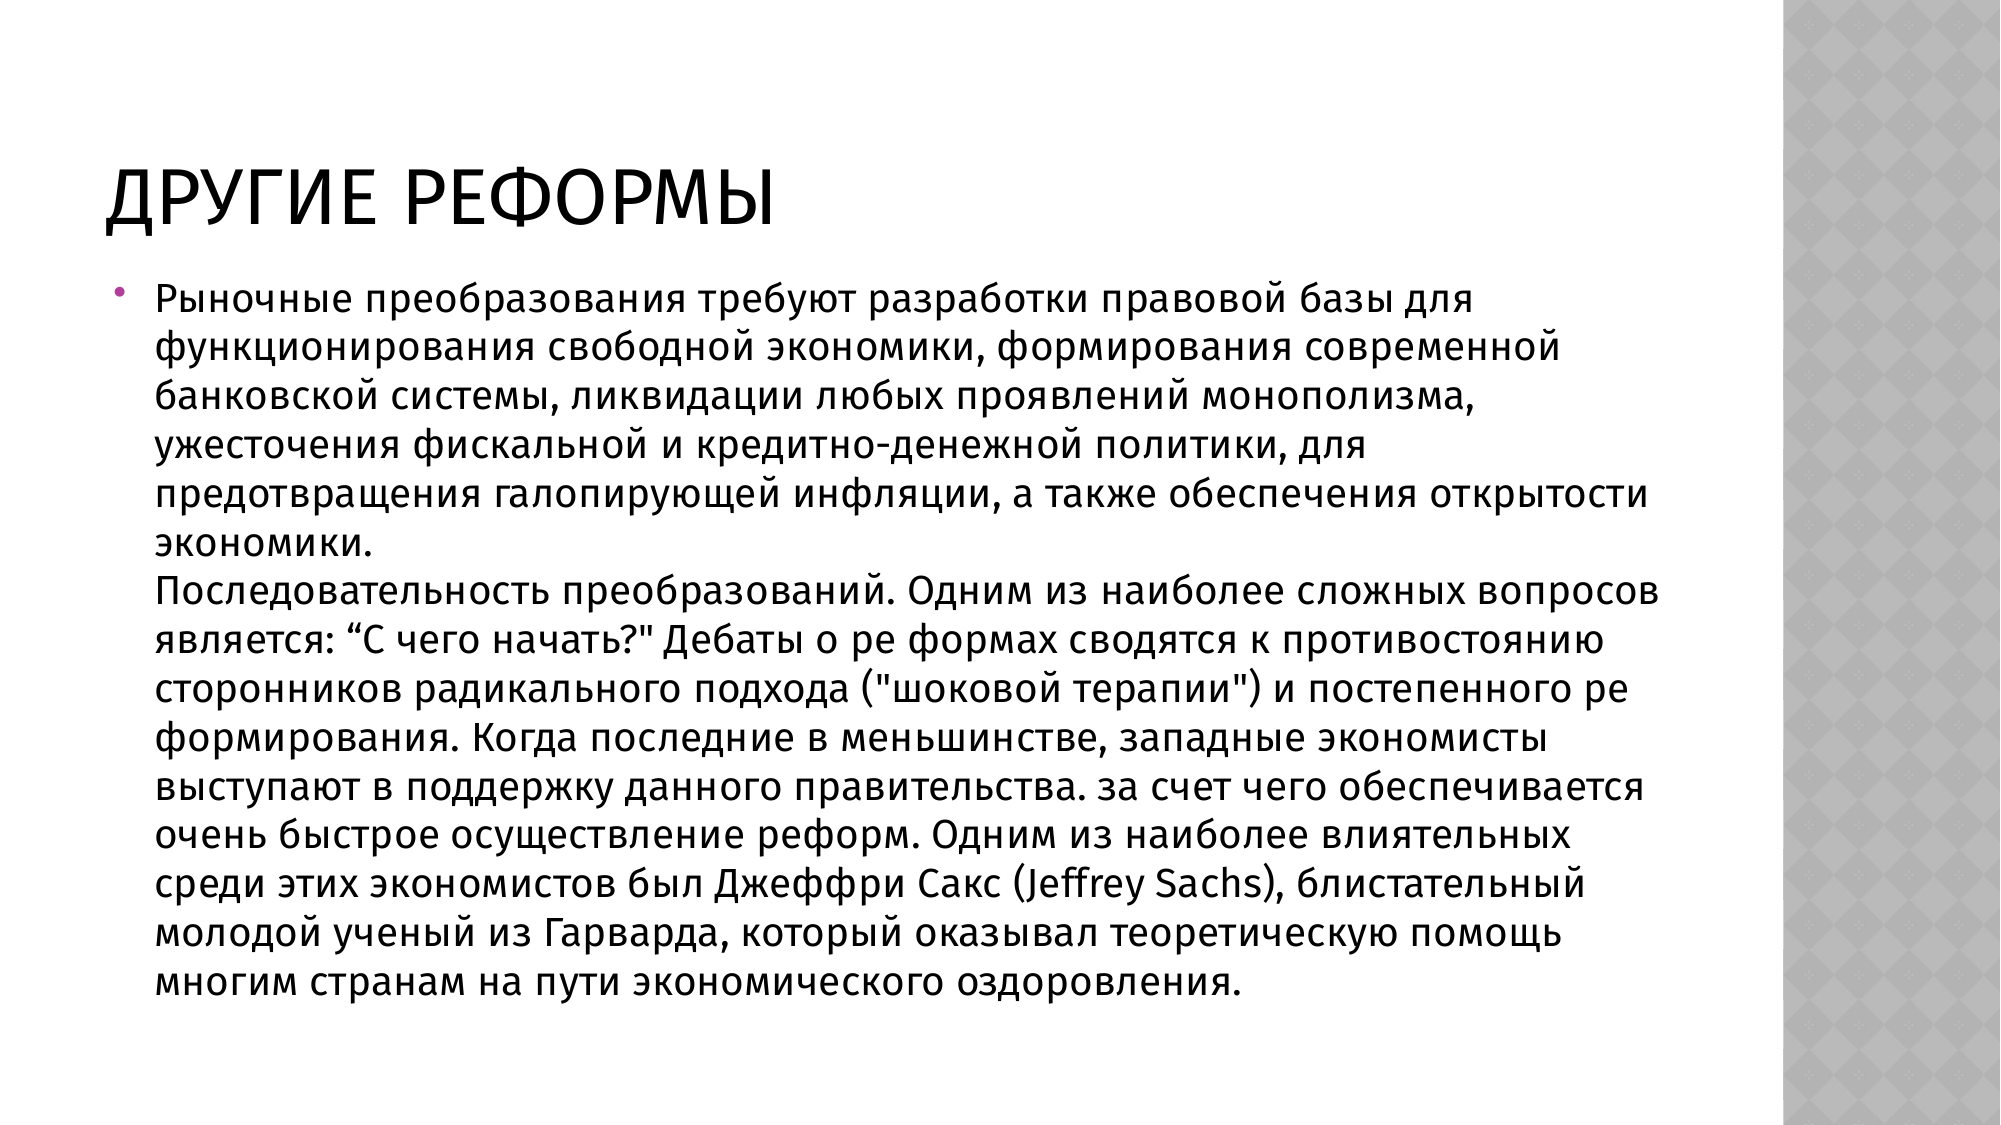

# Другие реформы
Рыночные преобразования требуют разработки правовой базы для функционирования свободной экономики, формирования современной банковской системы, ликвидации любых проявлений монополизма, ужесточения фискальной и кредитно-денежной политики, для предотвращения галопирующей инфляции, а также обеспечения открытости экономики.
Последовательность преобразований. Одним из наиболее сложных вопросов является: “С чего начать?" Дебаты о ре формах сводятся к противостоянию сторонников радикального подхода ("шоковой терапии") и постепенного ре формирования. Когда последние в меньшинстве, западные экономисты выступают в поддержку данного правительства. за счет чего обеспечивается очень быстрое осуществление реформ. Одним из наиболее влиятельных среди этих экономистов был Джеффри Сакс (Jeffrey Sachs), блистательный молодой ученый из Гарварда, который оказывал теоретическую помощь многим странам на пути экономического оздоровления.